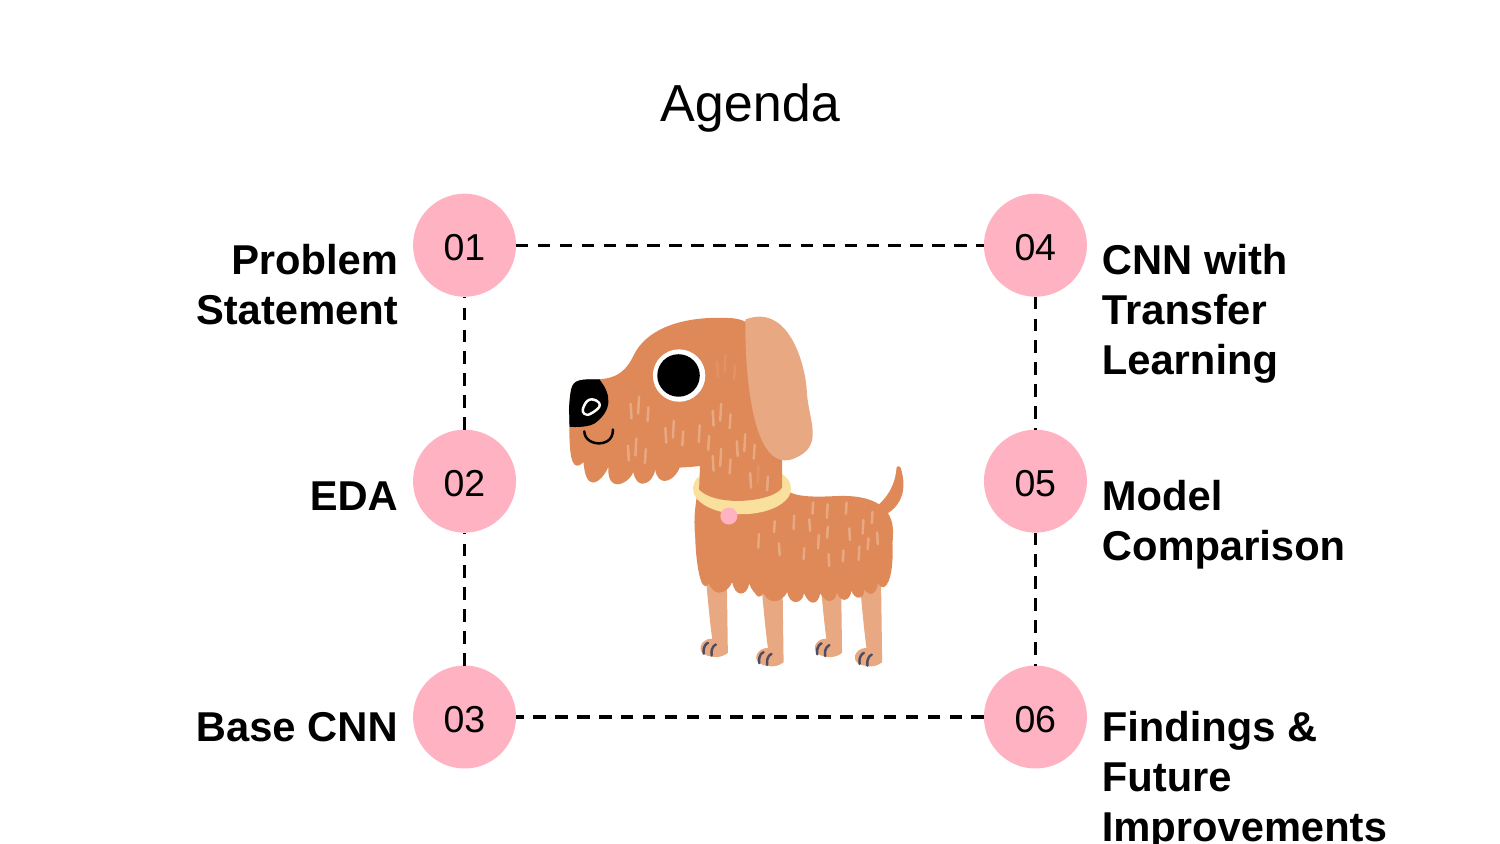

# Agenda
01
04
Problem Statement

CNN with Transfer Learning

02
05
EDA
Model Comparison
03
06
Base CNN
Findings & Future Improvements